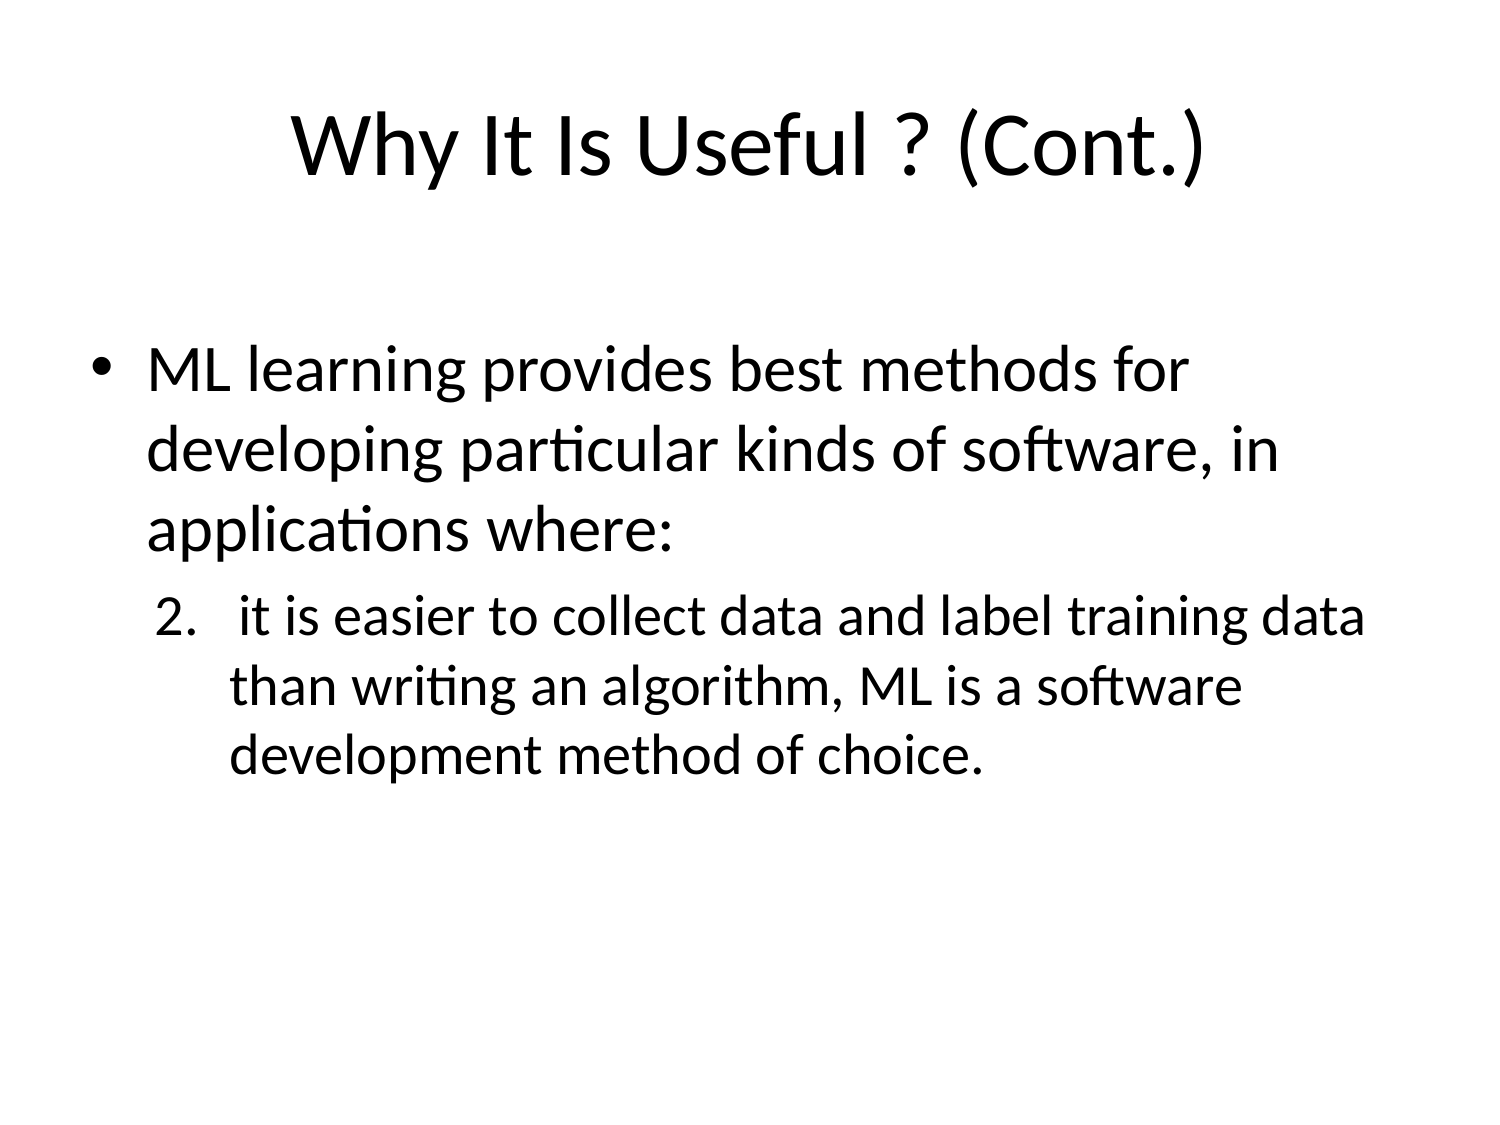

# Why It Is Useful ? (Cont.)
ML learning provides best methods for developing particular kinds of software, in applications where:
2.   it is easier to collect data and label training data than writing an algorithm, ML is a software development method of choice.